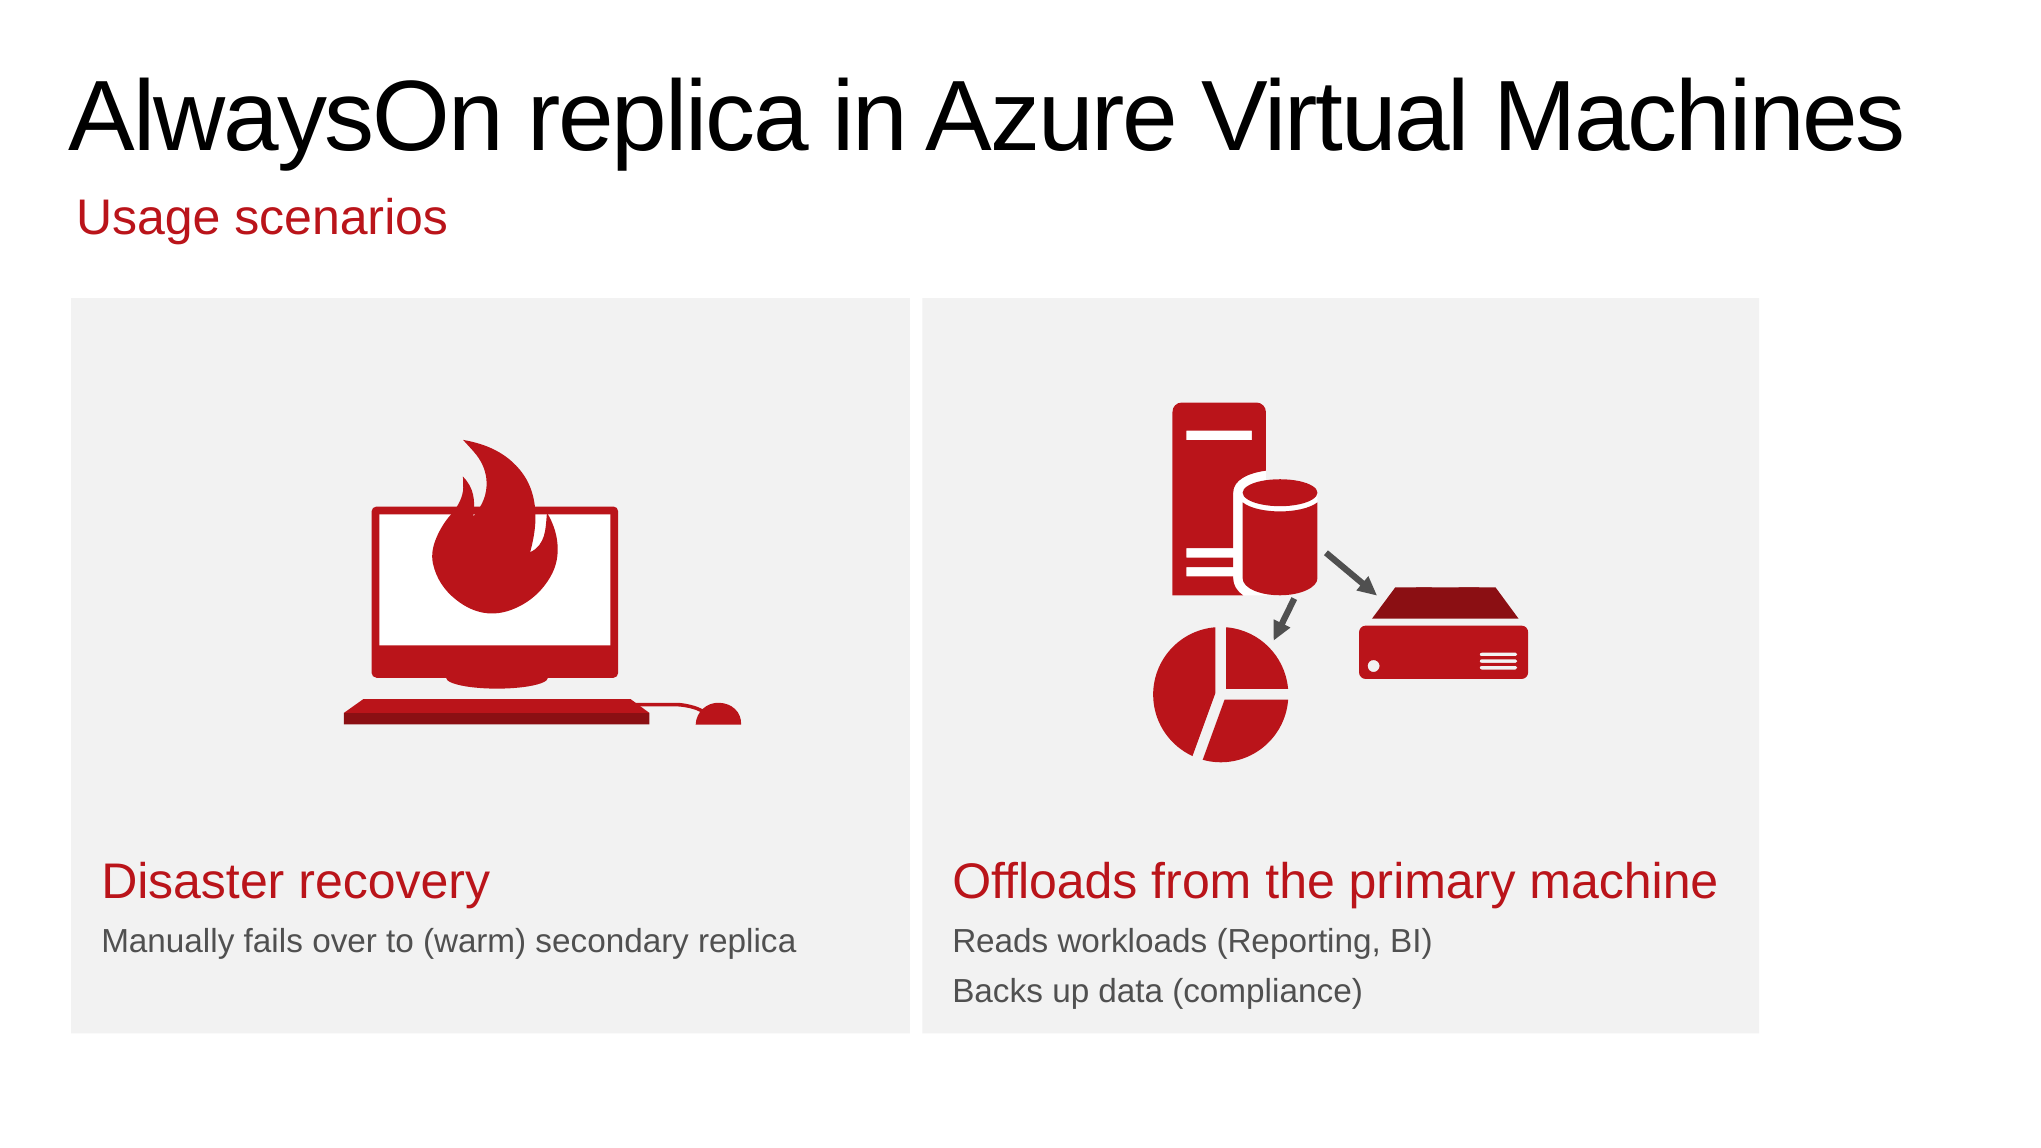

# AlwaysOn replica in Azure Virtual Machines
Usage scenarios
Disaster recovery
Manually fails over to (warm) secondary replica

Offloads from the primary machine
Reads workloads (Reporting, BI)
Backs up data (compliance)